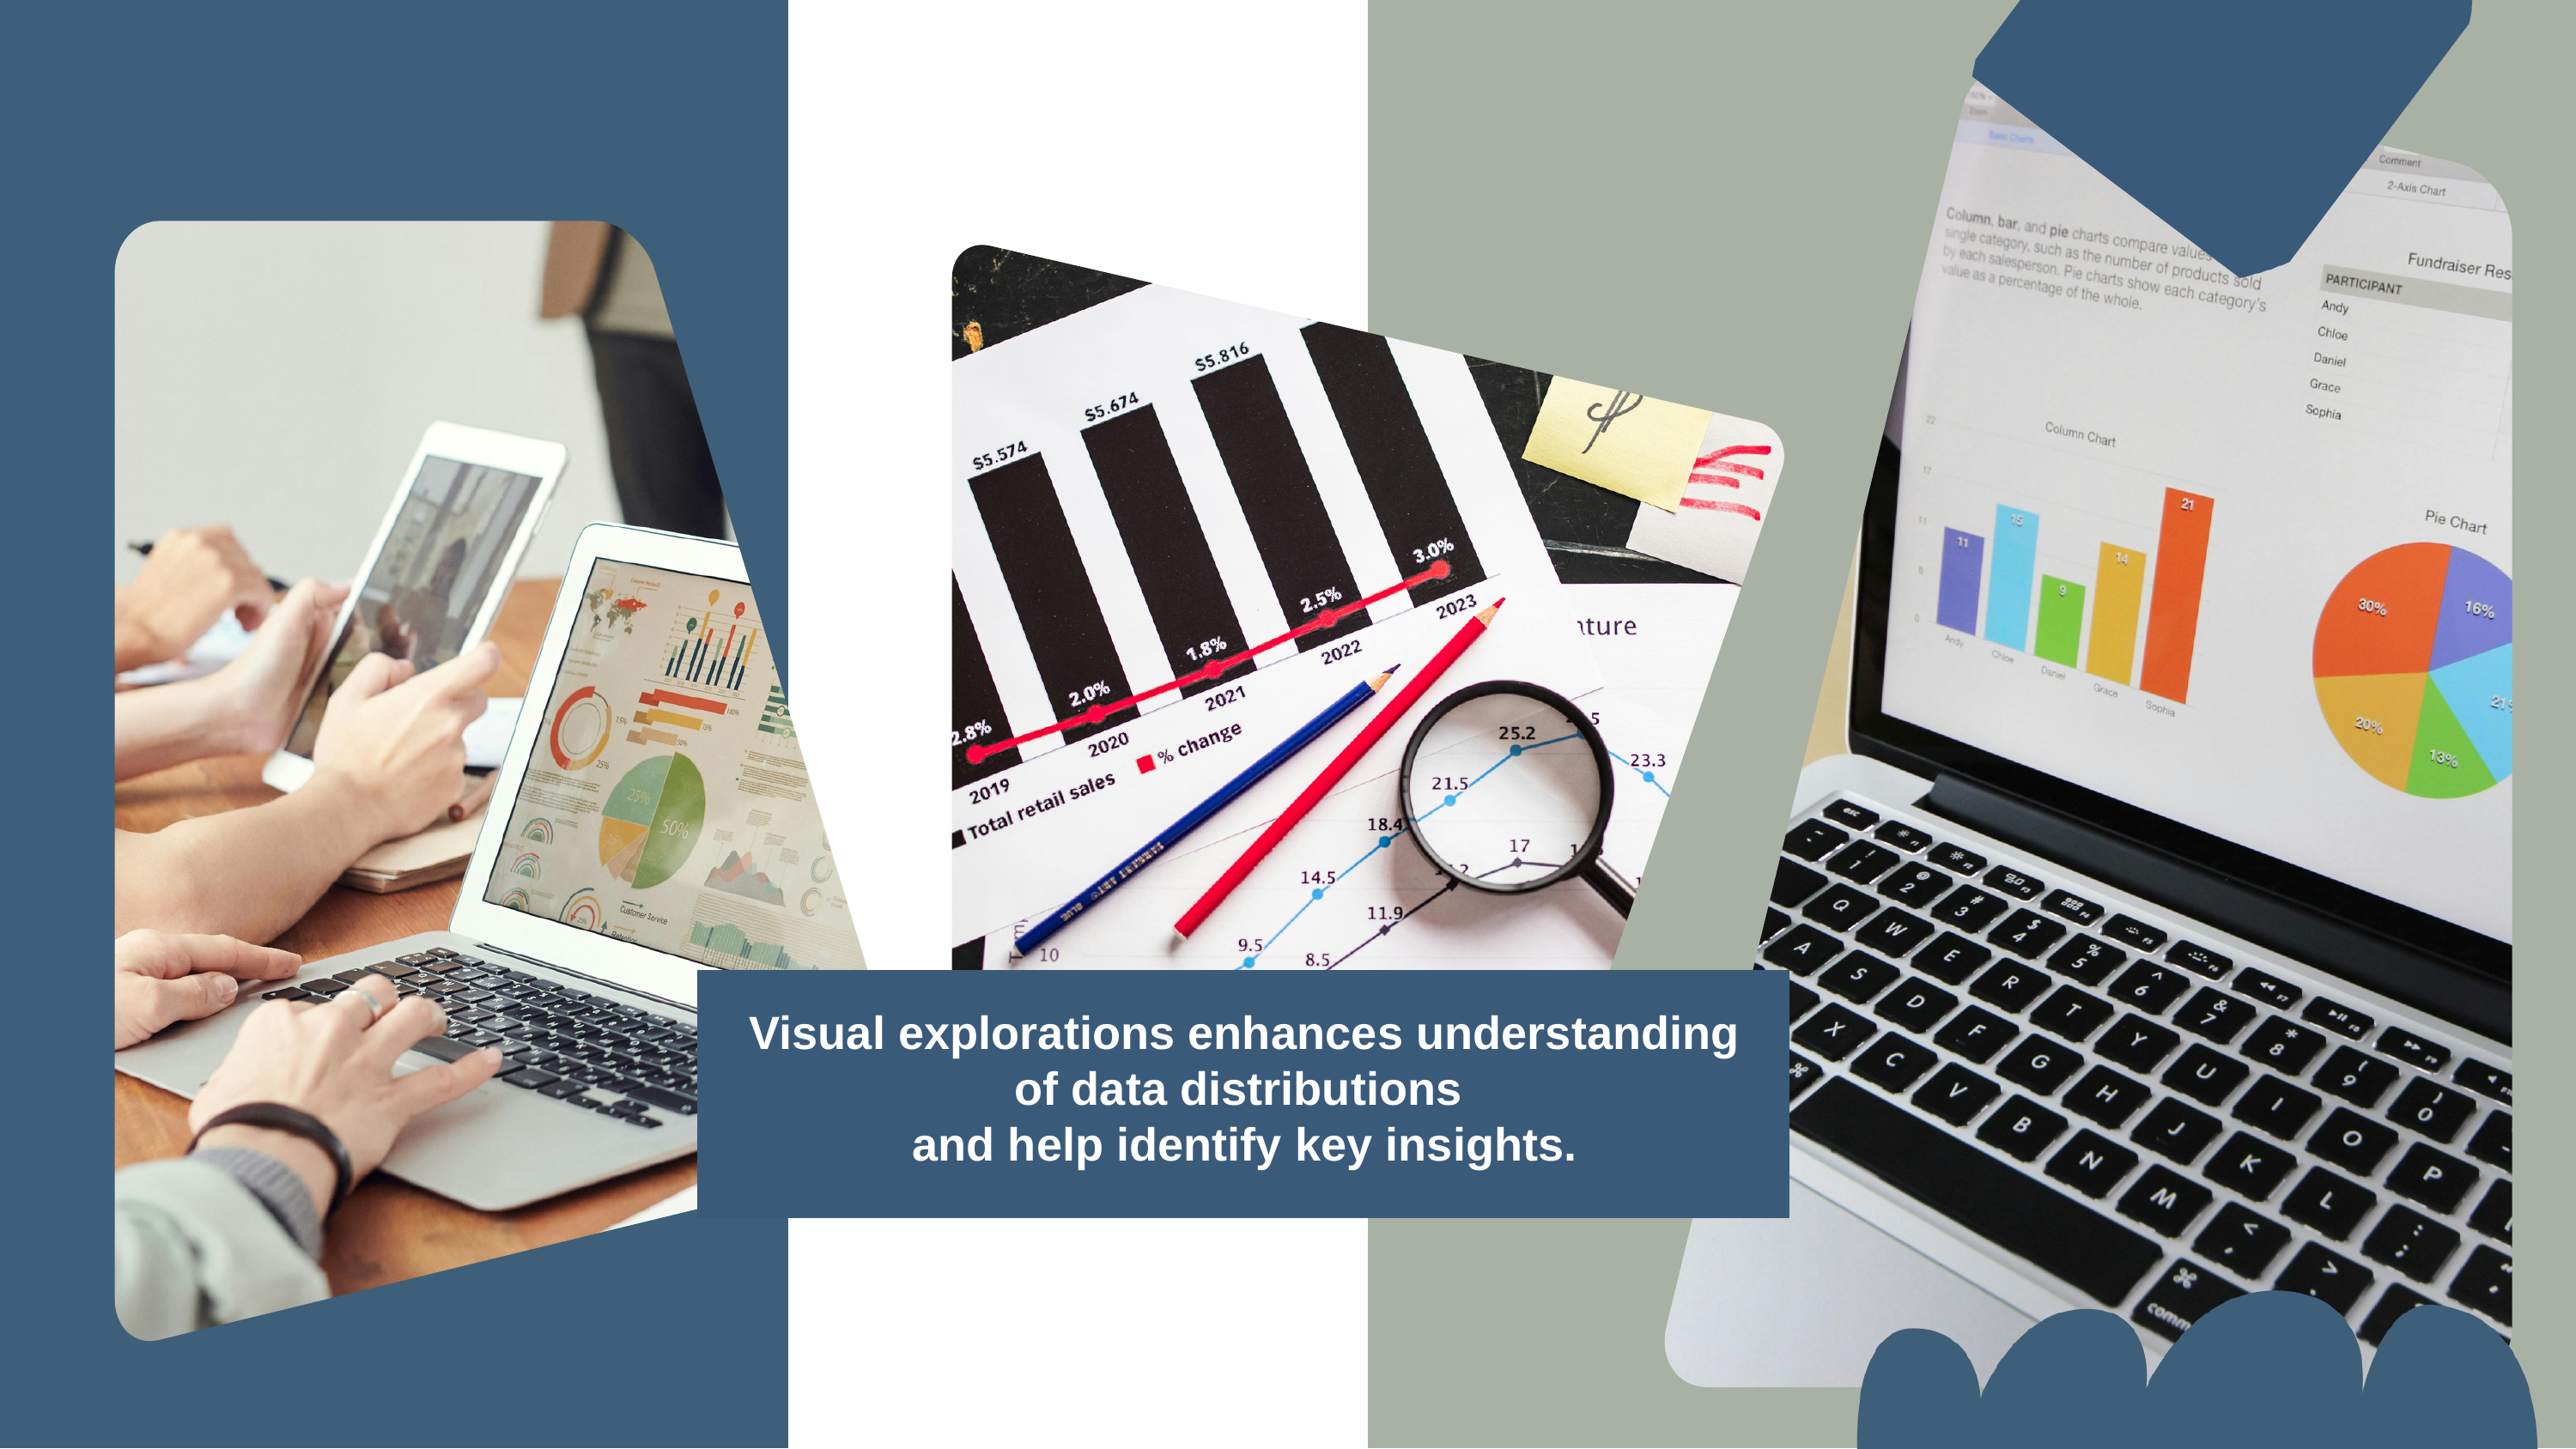

Visual explorations enhances understanding of data distributions
and help identify key insights.